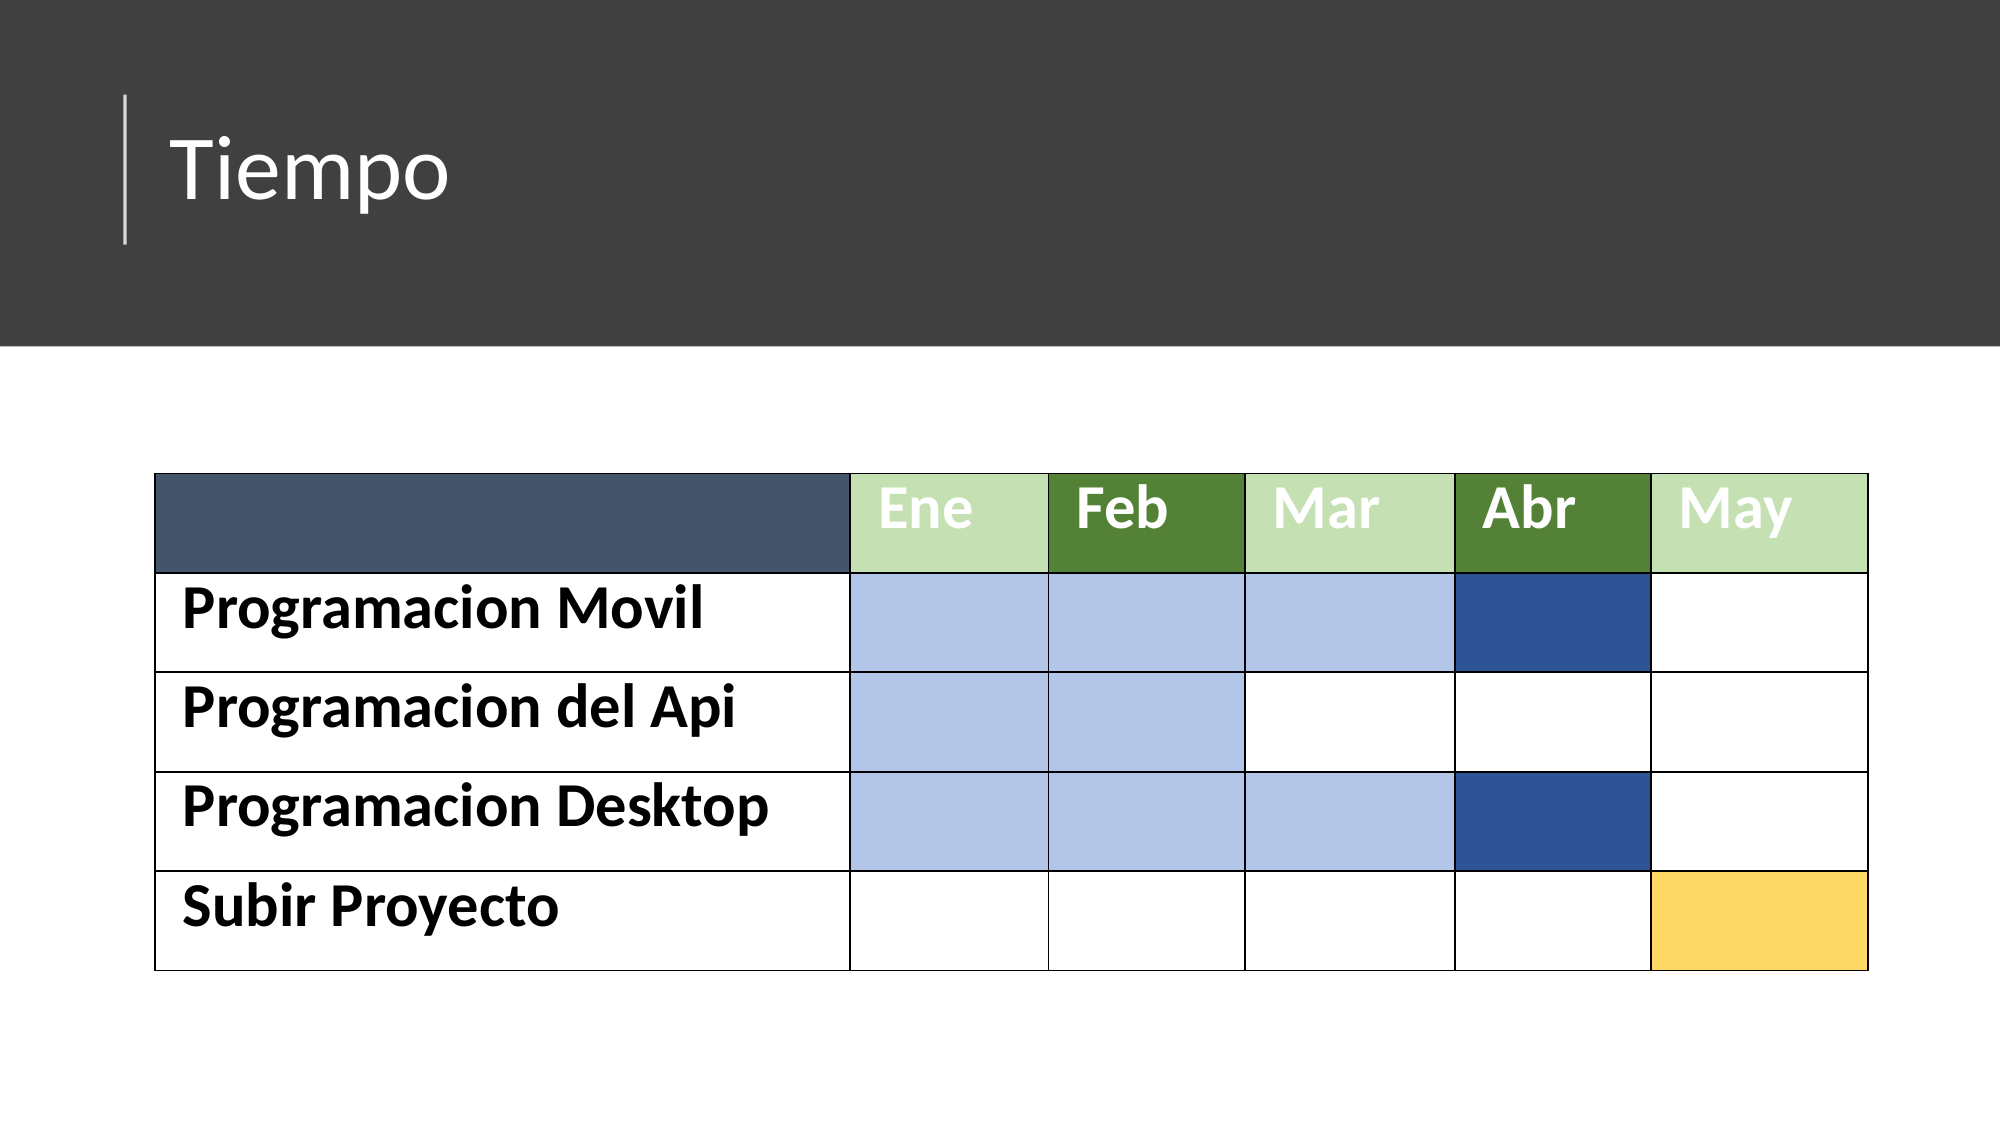

# Tiempo
|  | Ene | Feb | Mar | Abr | May |
| --- | --- | --- | --- | --- | --- |
| Programacion Movil |  |  |  |  |  |
| Programacion del Api |  |  |  |  |  |
| Programacion Desktop |  |  |  |  |  |
| Subir Proyecto |  |  |  |  |  |